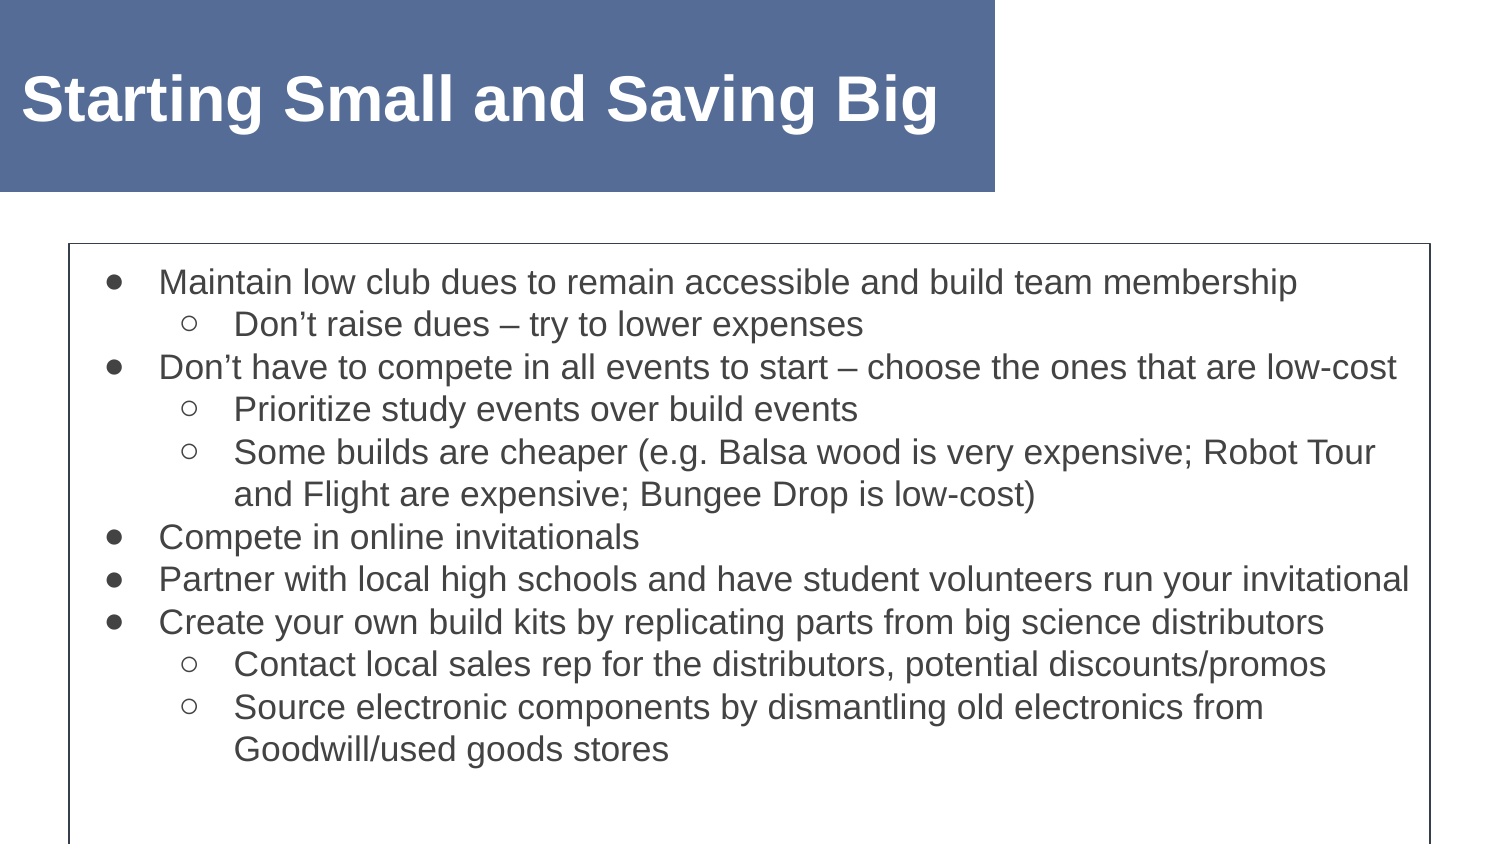

Starting Small and Saving Big
Maintain low club dues to remain accessible and build team membership
Don’t raise dues – try to lower expenses
Don’t have to compete in all events to start – choose the ones that are low-cost
Prioritize study events over build events
Some builds are cheaper (e.g. Balsa wood is very expensive; Robot Tour and Flight are expensive; Bungee Drop is low-cost)
Compete in online invitationals
Partner with local high schools and have student volunteers run your invitational
Create your own build kits by replicating parts from big science distributors
Contact local sales rep for the distributors, potential discounts/promos
Source electronic components by dismantling old electronics from Goodwill/used goods stores